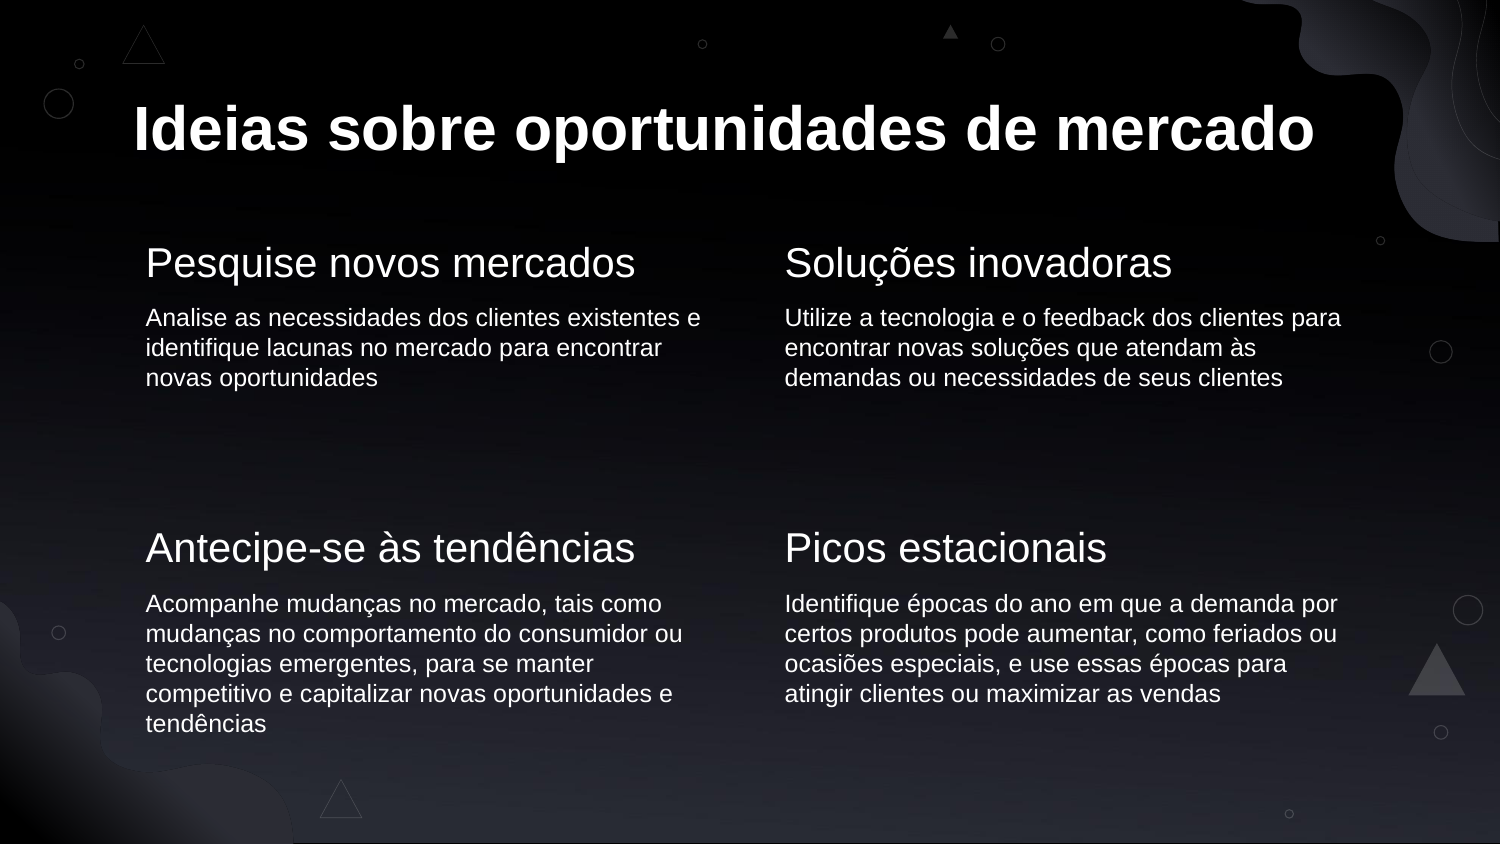

# Ideias sobre oportunidades de mercado
Pesquise novos mercados
Soluções inovadoras
Analise as necessidades dos clientes existentes e identifique lacunas no mercado para encontrar novas oportunidades
Utilize a tecnologia e o feedback dos clientes para encontrar novas soluções que atendam às demandas ou necessidades de seus clientes
Antecipe-se às tendências
Picos estacionais
Acompanhe mudanças no mercado, tais como mudanças no comportamento do consumidor ou tecnologias emergentes, para se manter competitivo e capitalizar novas oportunidades e tendências
Identifique épocas do ano em que a demanda por certos produtos pode aumentar, como feriados ou ocasiões especiais, e use essas épocas para atingir clientes ou maximizar as vendas